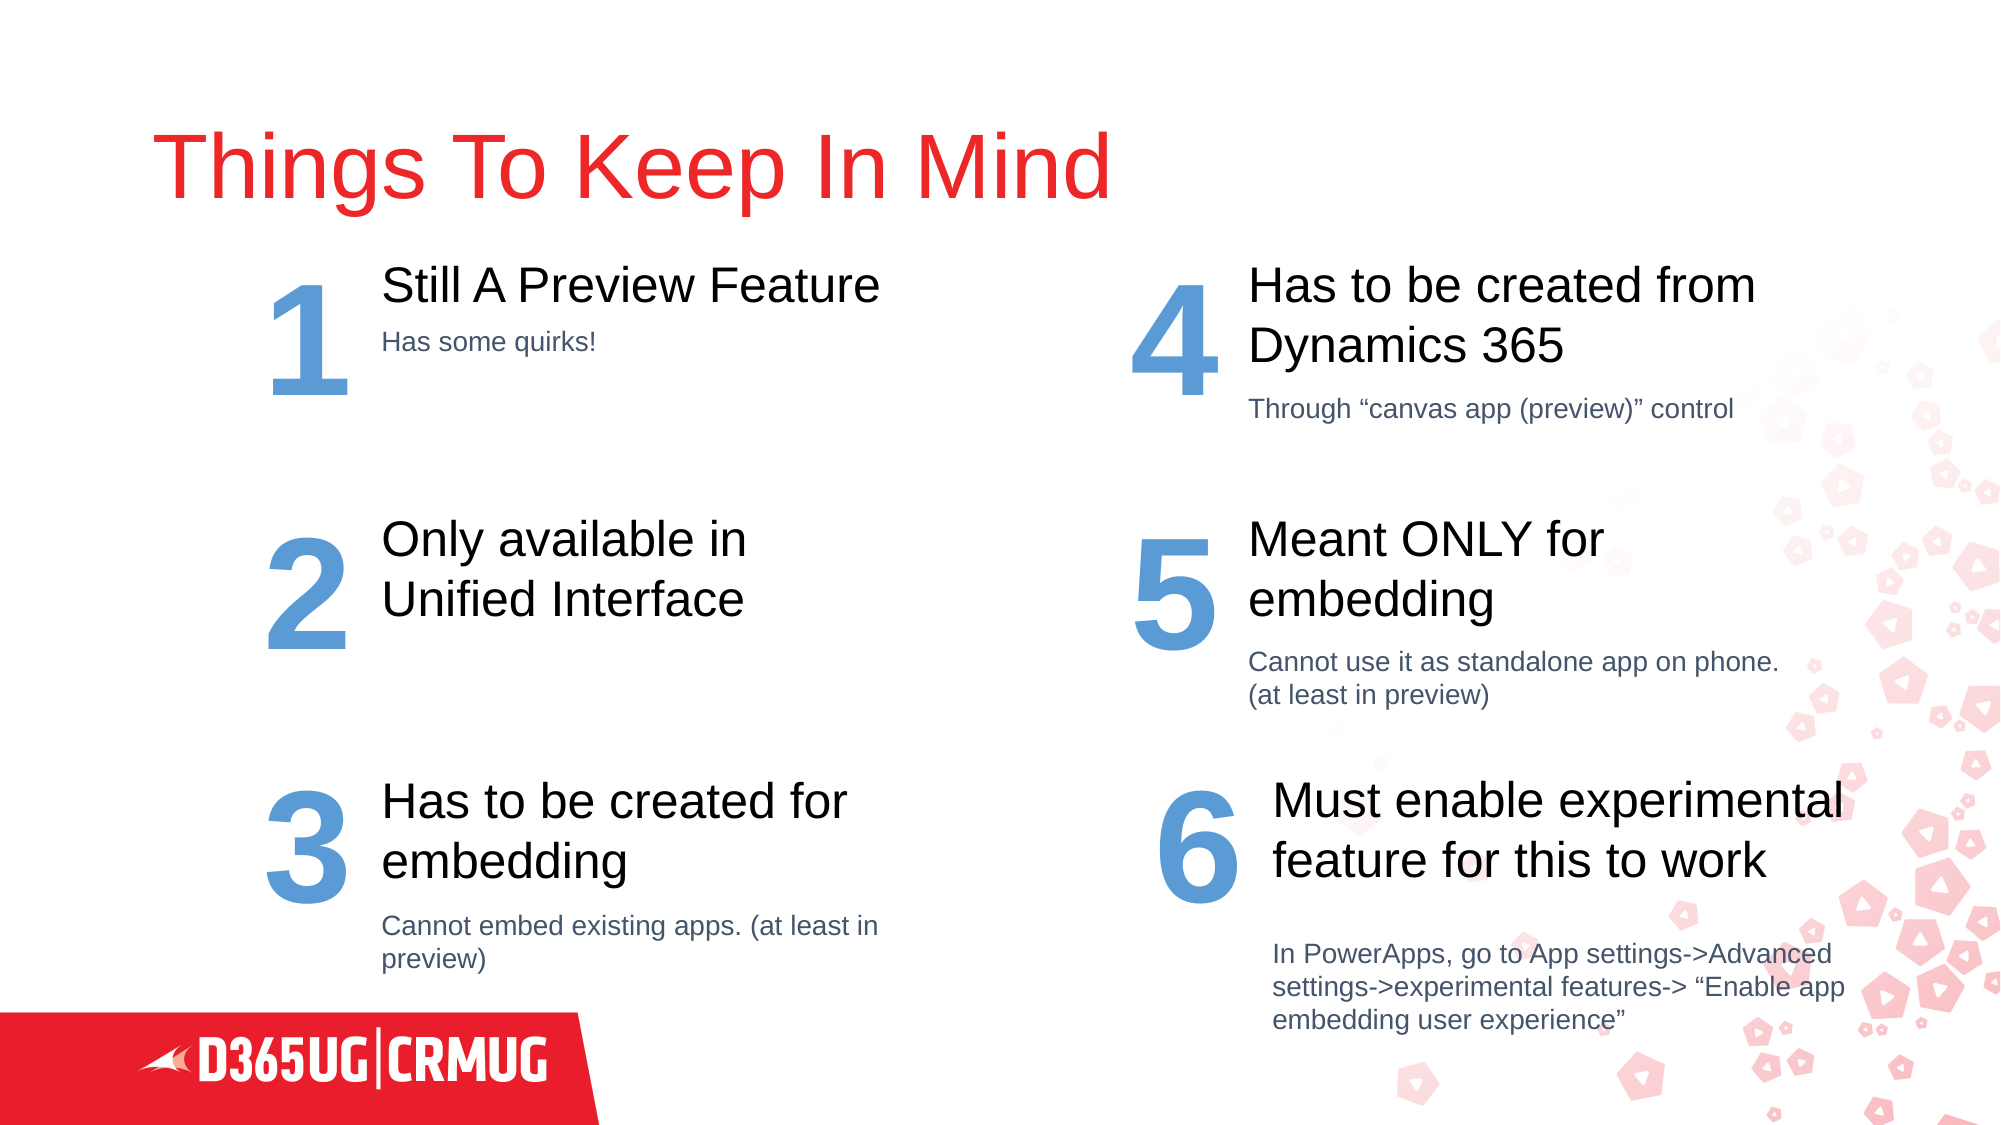

# Things To Keep In Mind
4
Has to be created from Dynamics 365

Through “canvas app (preview)” control
1
Still A Preview Feature
Has some quirks!
2
Only available in Unified Interface

5
Meant ONLY for embedding

Cannot use it as standalone app on phone. (at least in preview)
6
Must enable experimental feature for this to work

In PowerApps, go to App settings->Advanced settings->experimental features-> “Enable app embedding user experience”
3
Has to be created for embedding

Cannot embed existing apps. (at least in preview)